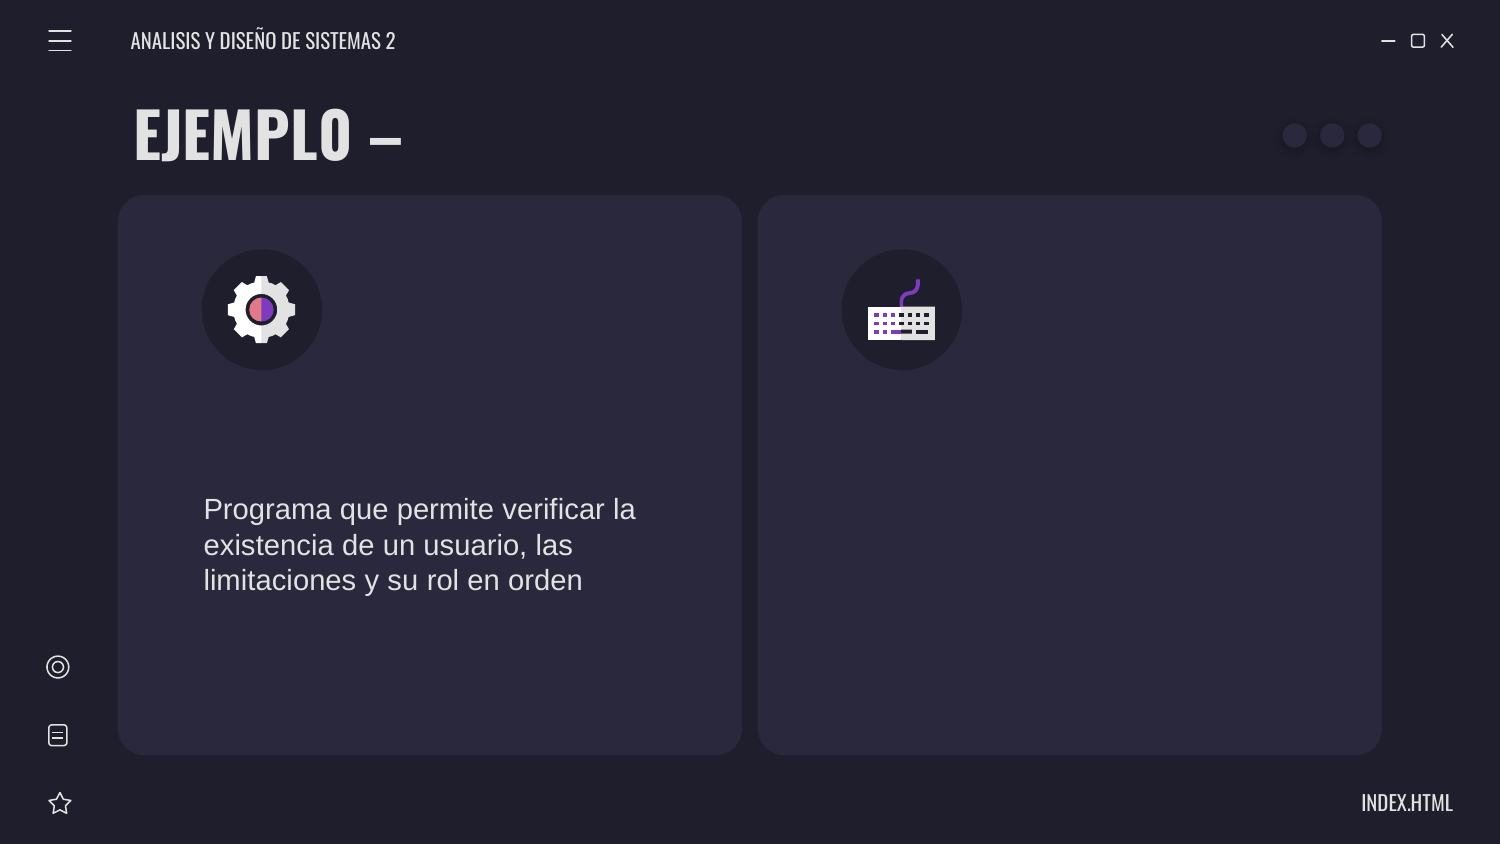

ANALISIS Y DISEÑO DE SISTEMAS 2

# EJEMPL0 –

Programa que permite verificar la existencia de un usuario, las limitaciones y su rol en orden

INDEX.HTML